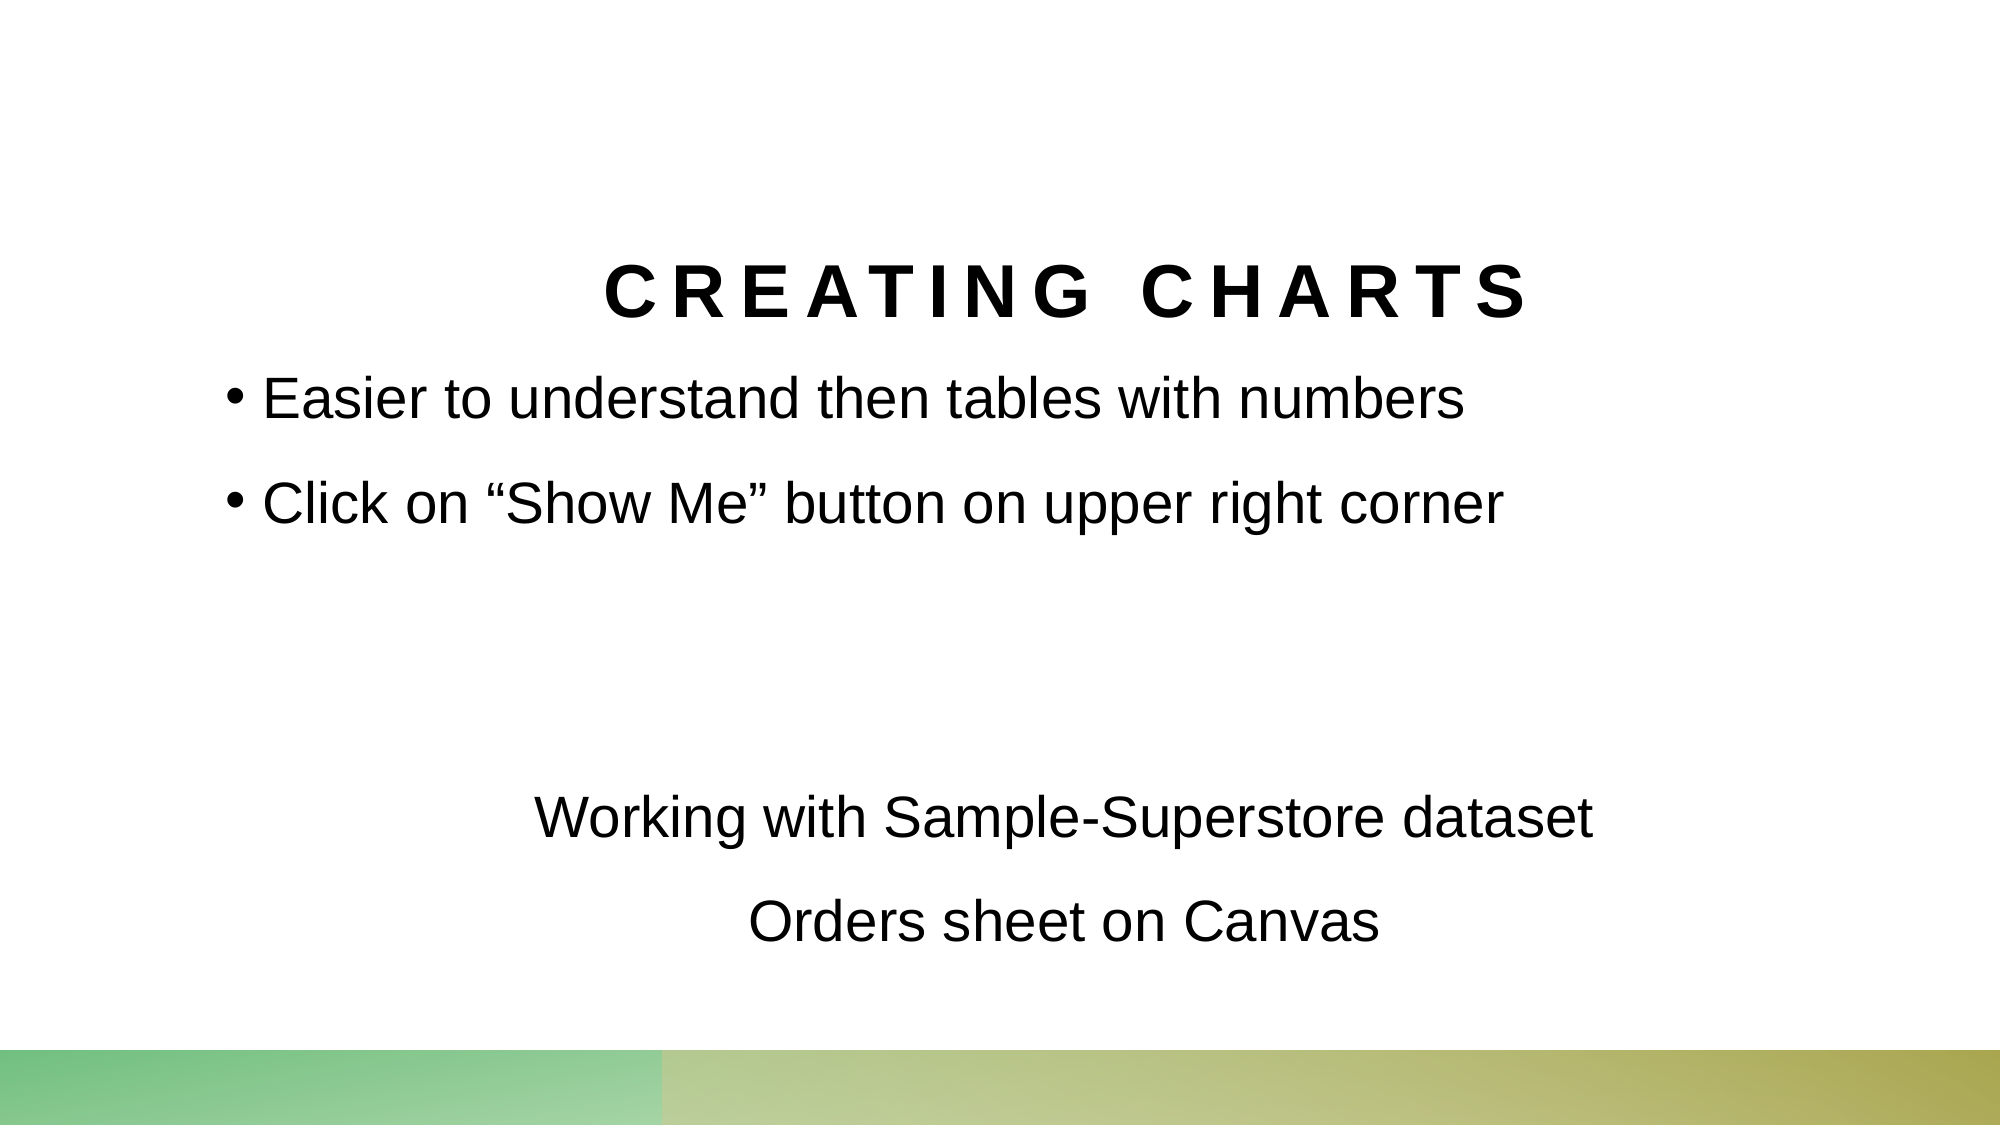

# Creating charts
Easier to understand then tables with numbers
Click on “Show Me” button on upper right corner

Working with Sample-Superstore dataset
Orders sheet on Canvas